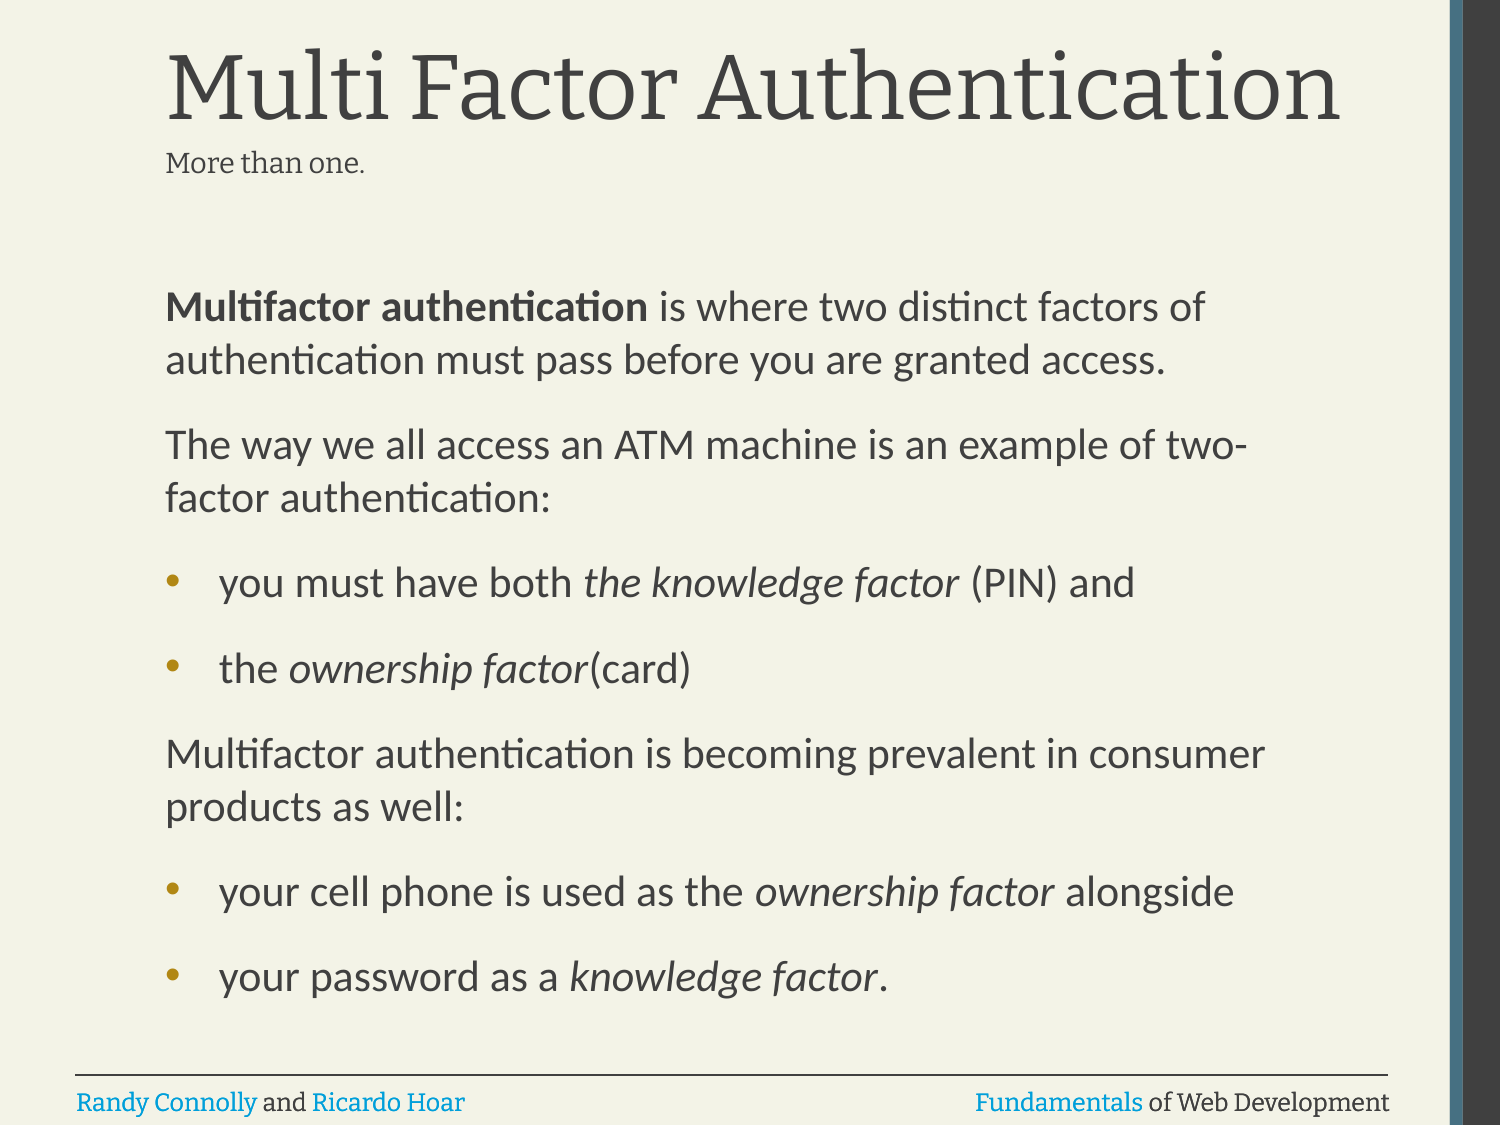

# Multi Factor Authentication
More than one.
Multifactor authentication is where two distinct factors of authentication must pass before you are granted access.
The way we all access an ATM machine is an example of two-factor authentication:
you must have both the knowledge factor (PIN) and
the ownership factor(card)
Multifactor authentication is becoming prevalent in consumer products as well:
your cell phone is used as the ownership factor alongside
your password as a knowledge factor.